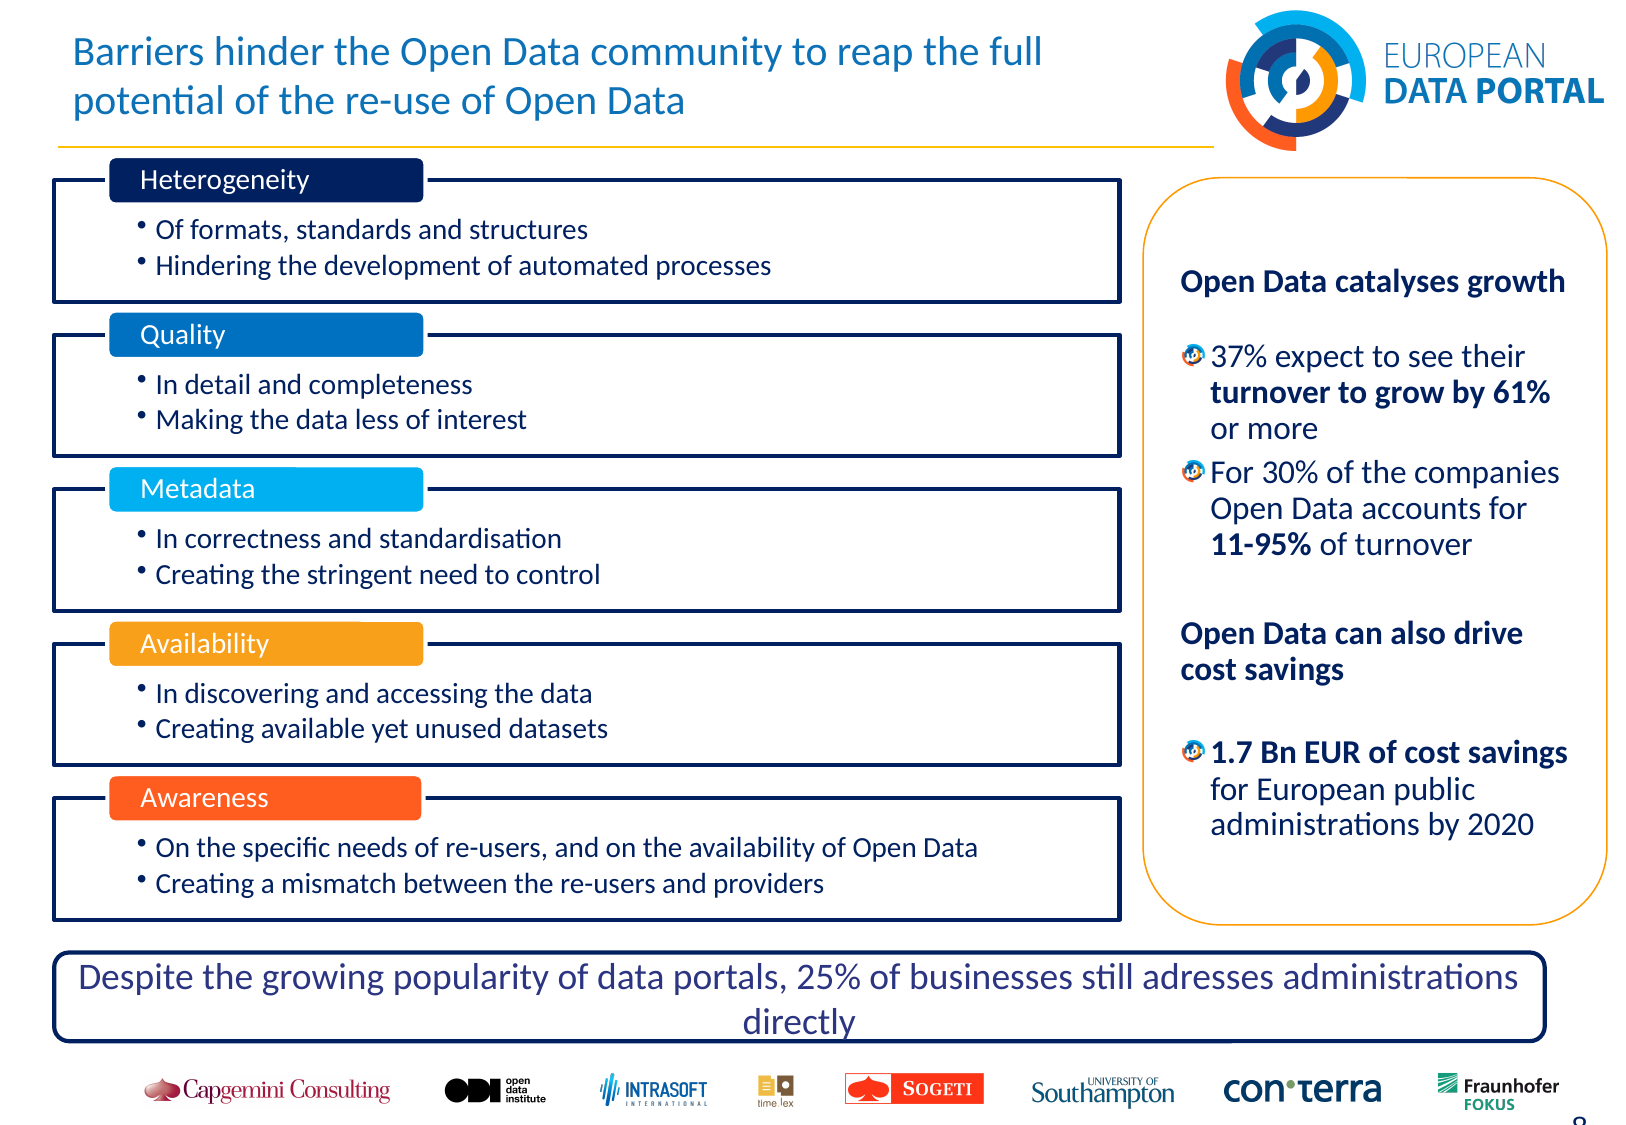

# Barriers hinder the Open Data community to reap the full potential of the re-use of Open Data
Of formats, standards and structures
Hindering the development of automated processes
Heterogeneity
In detail and completeness
Making the data less of interest
Quality
In correctness and standardisation
Creating the stringent need to control
Metadata
In discovering and accessing the data
Creating available yet unused datasets
Availability
On the specific needs of re-users, and on the availability of Open Data
Creating a mismatch between the re-users and providers
Awareness
Open Data catalyses growth

37% expect to see their turnover to grow by 61% or more
For 30% of the companies Open Data accounts for 11-95% of turnover

Open Data can also drive cost savings

1.7 Bn EUR of cost savings for European public administrations by 2020
Despite the growing popularity of data portals, 25% of businesses still adresses administrations directly
8